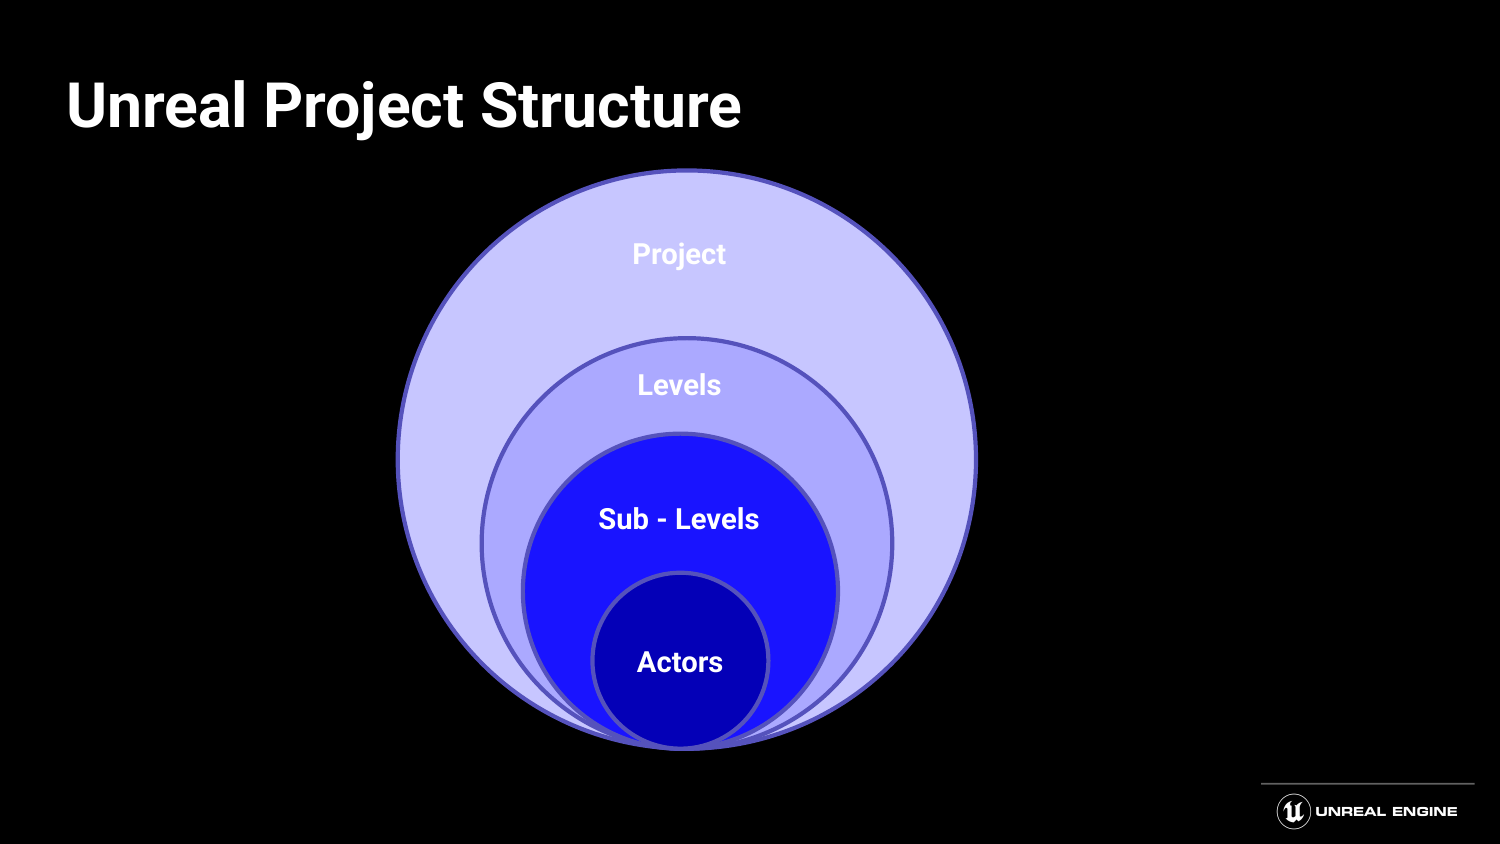

# Unreal Project Structure

Project

Levels

Sub - Levels

Actors